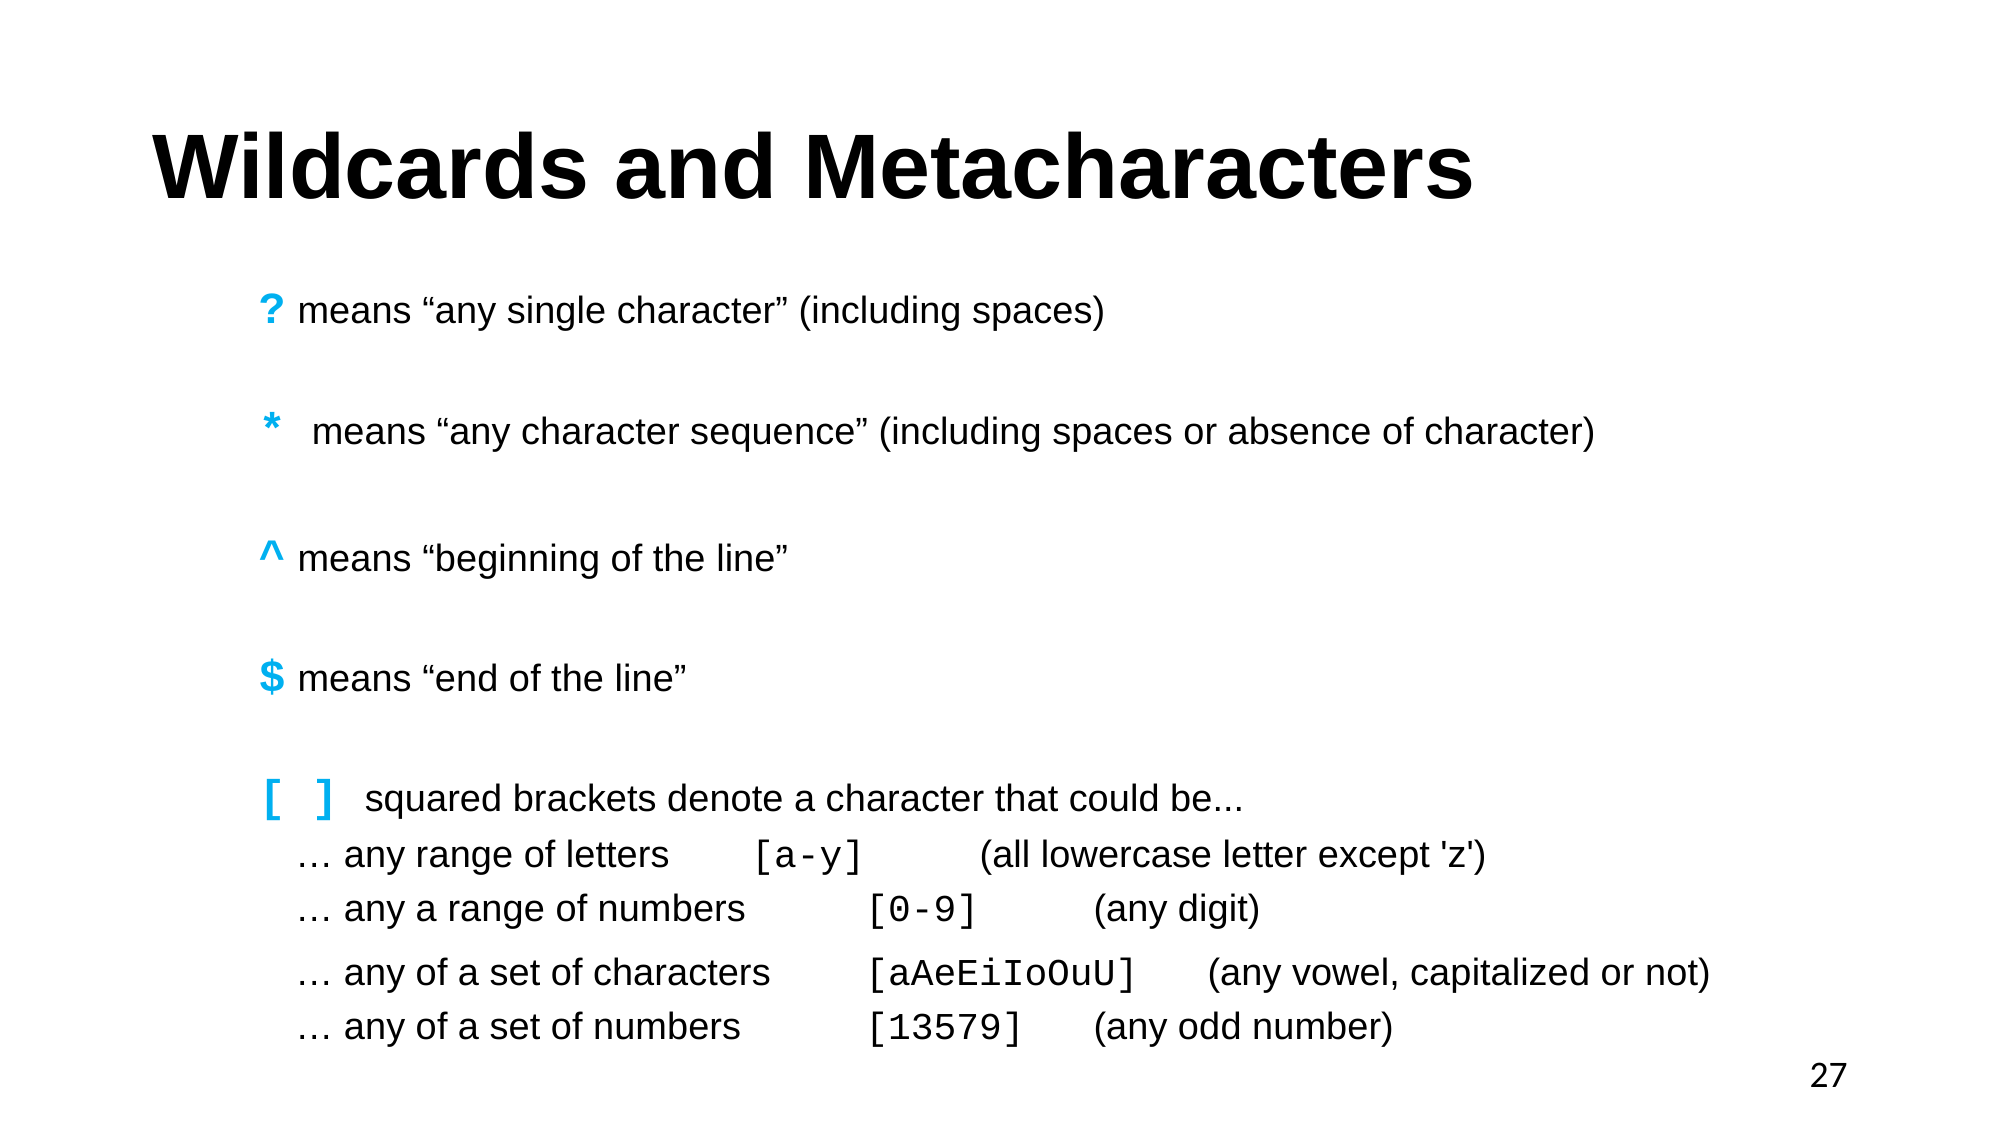

Wildcards and Metacharacters

? means “any single character” (including spaces)

* means “any character sequence” (including spaces or absence of character)

^ means “beginning of the line”

$ means “end of the line”

[ ] squared brackets denote a character that could be...
 	… any range of letters		[a-y]   		(all lowercase letter except 'z')
 	… any a range of numbers 	[0-9]  		(any digit)
 	… any of a set of characters 	[aAeEiIoOuU]		(any vowel, capitalized or not)
 	… any of a set of numbers 	[13579]		(any odd number)
27